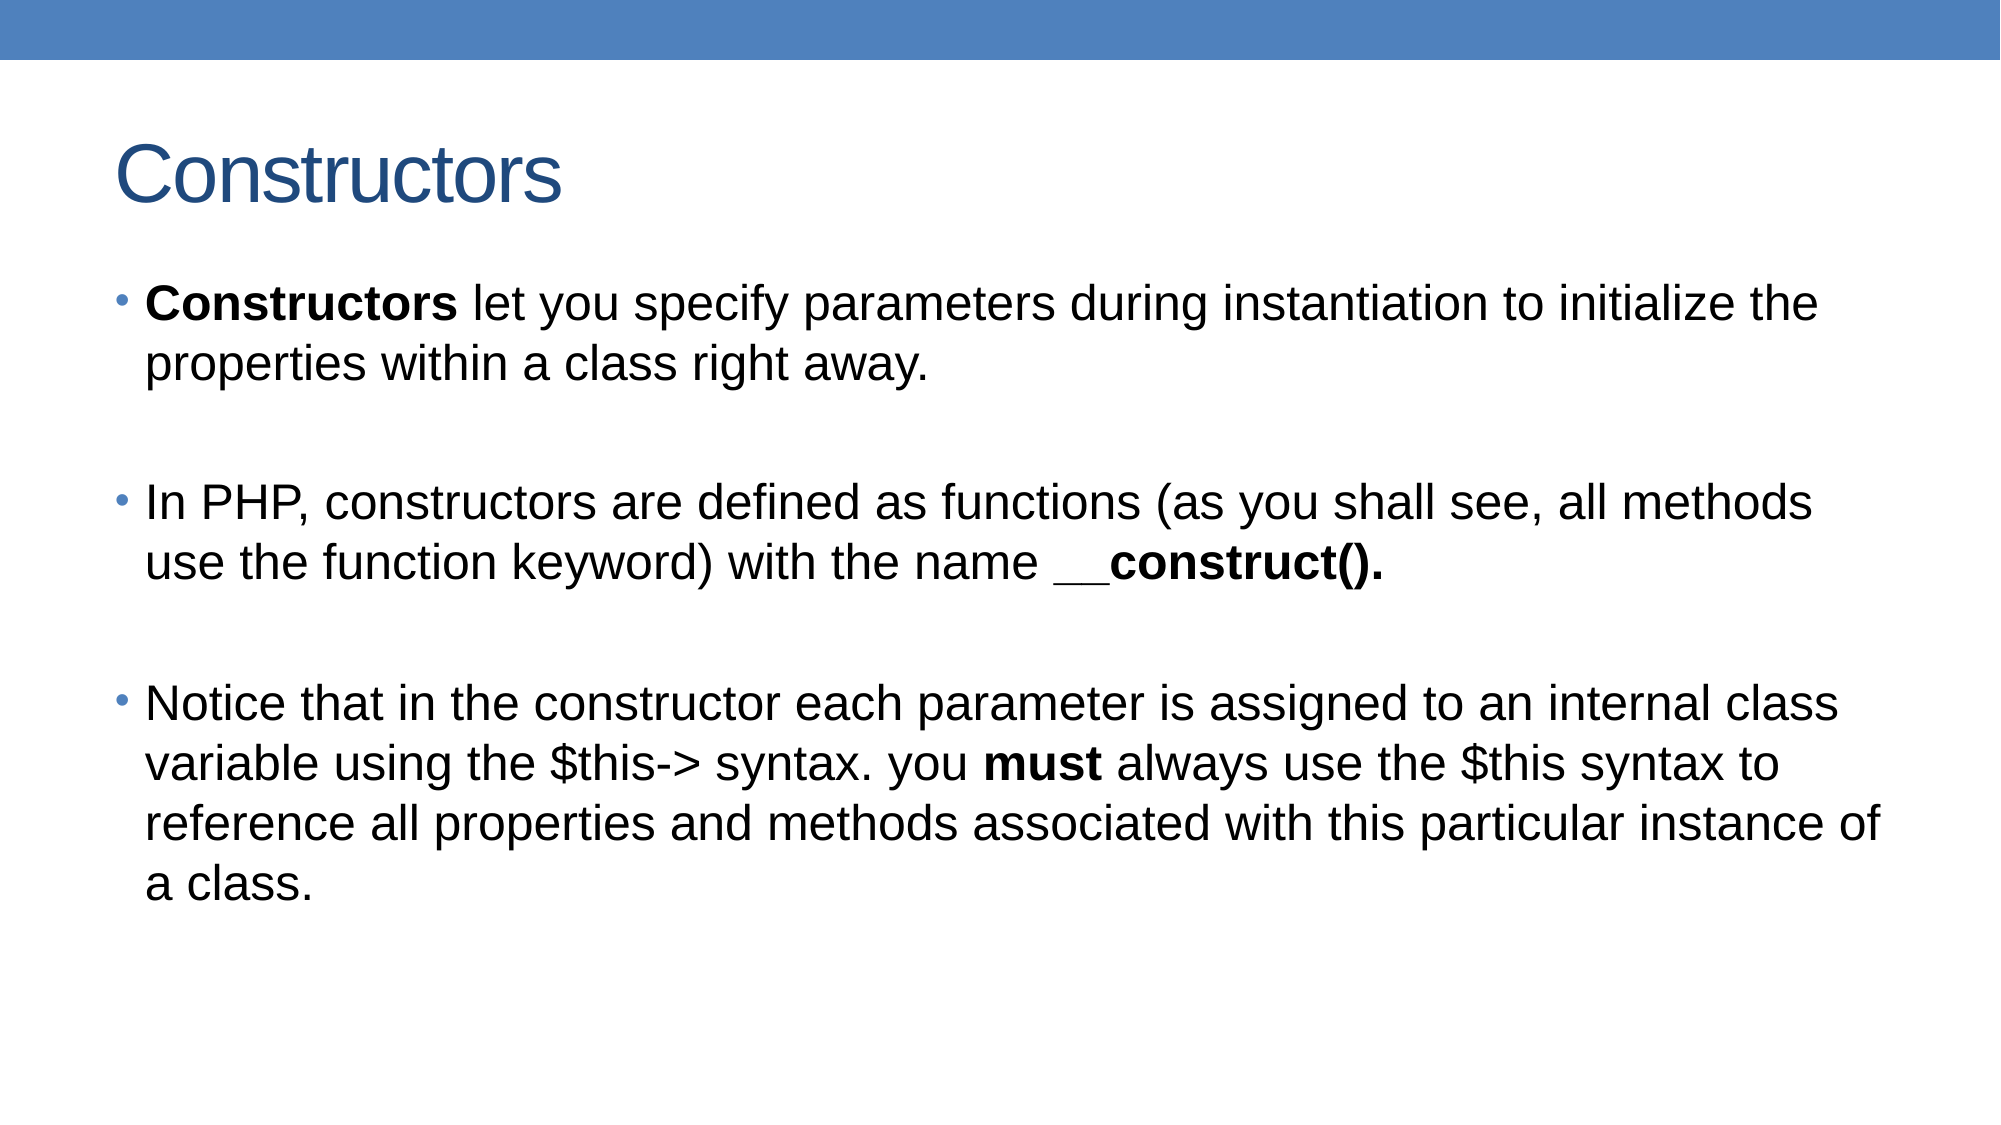

# Constructors
Constructors let you specify parameters during instantiation to initialize the properties within a class right away.

In PHP, constructors are defined as functions (as you shall see, all methods use the function keyword) with the name __construct().

Notice that in the constructor each parameter is assigned to an internal class variable using the $this-> syntax. you must always use the $this syntax to reference all properties and methods associated with this particular instance of a class.